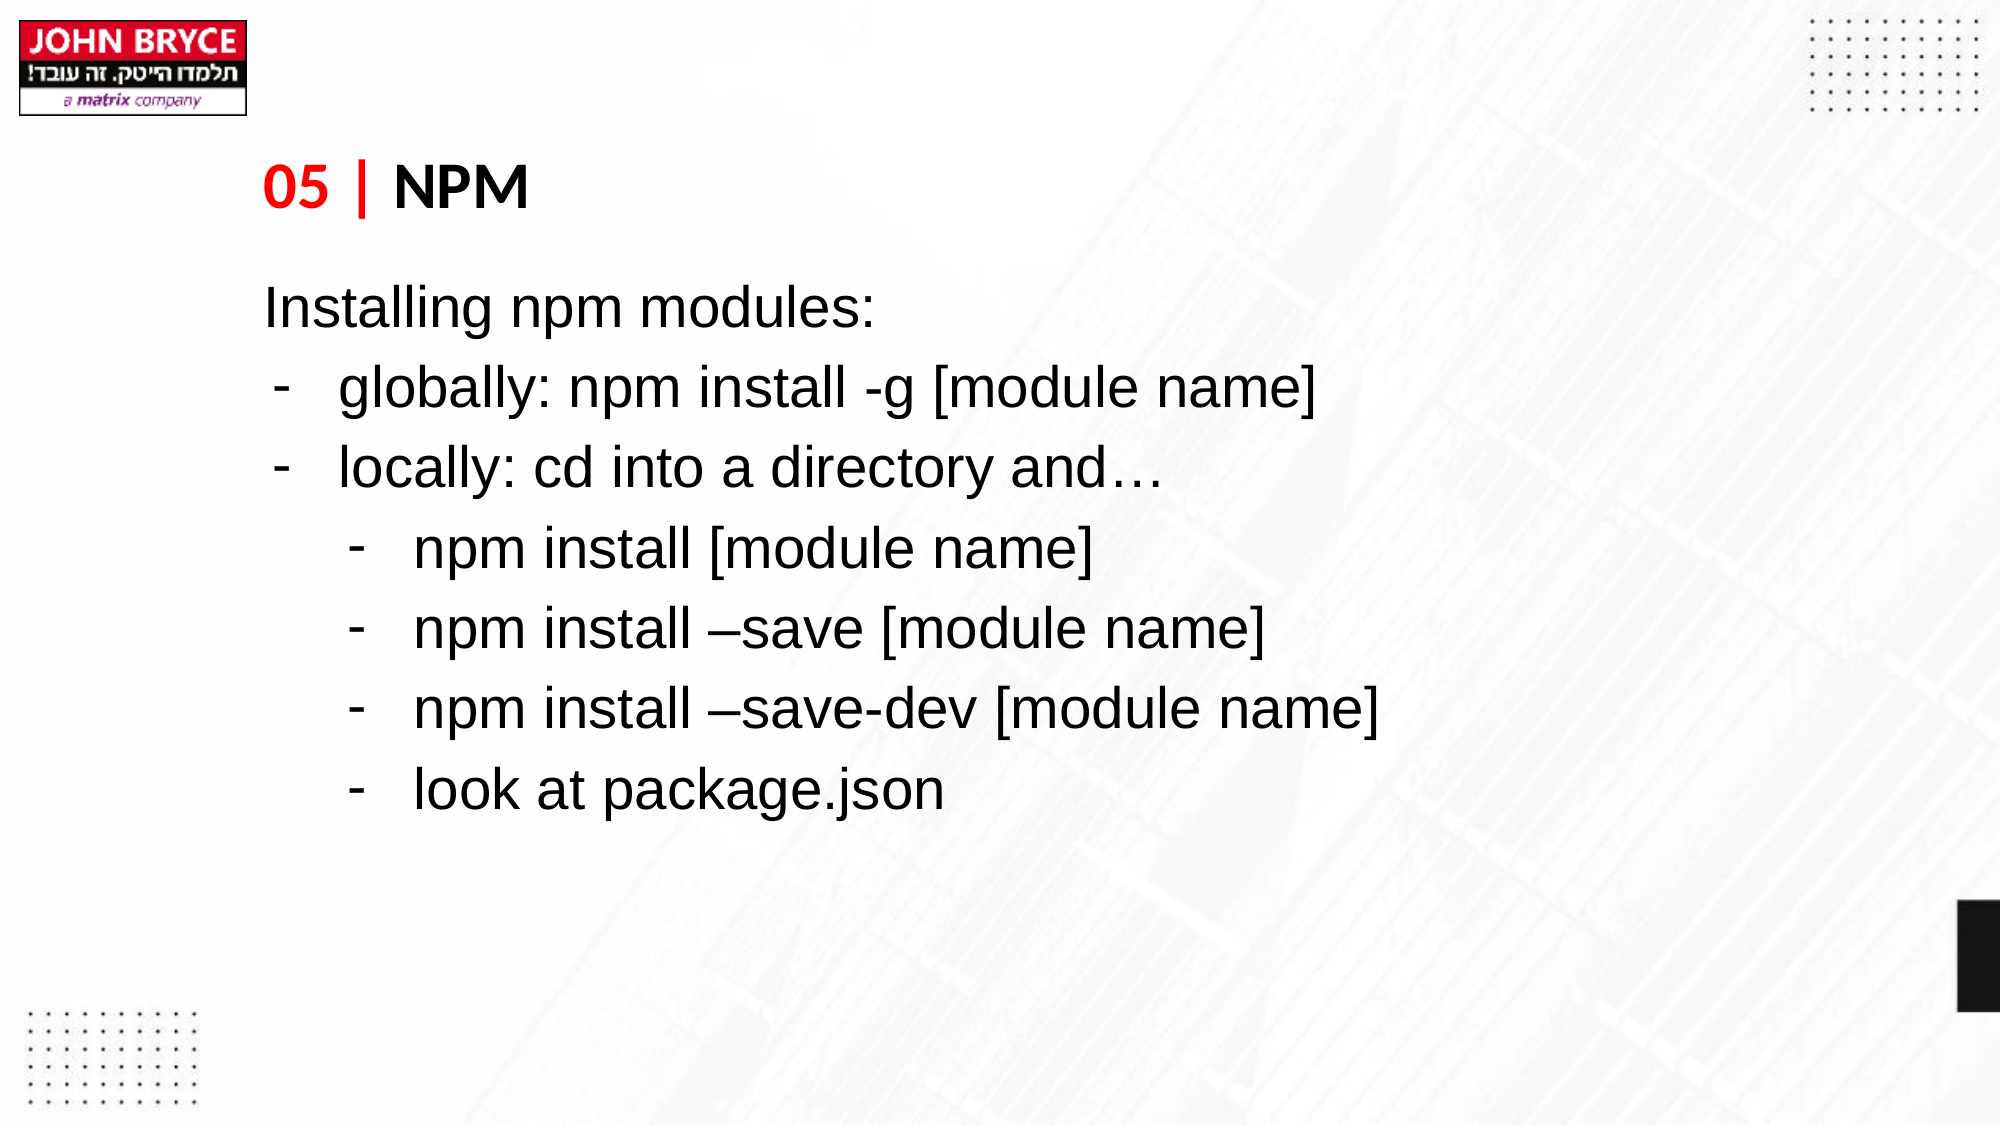

# 05 | NPM

Installing npm modules:
globally: npm install -g [module name]
locally: cd into a directory and…
npm install [module name]
npm install –save [module name]
npm install –save-dev [module name]
look at package.json